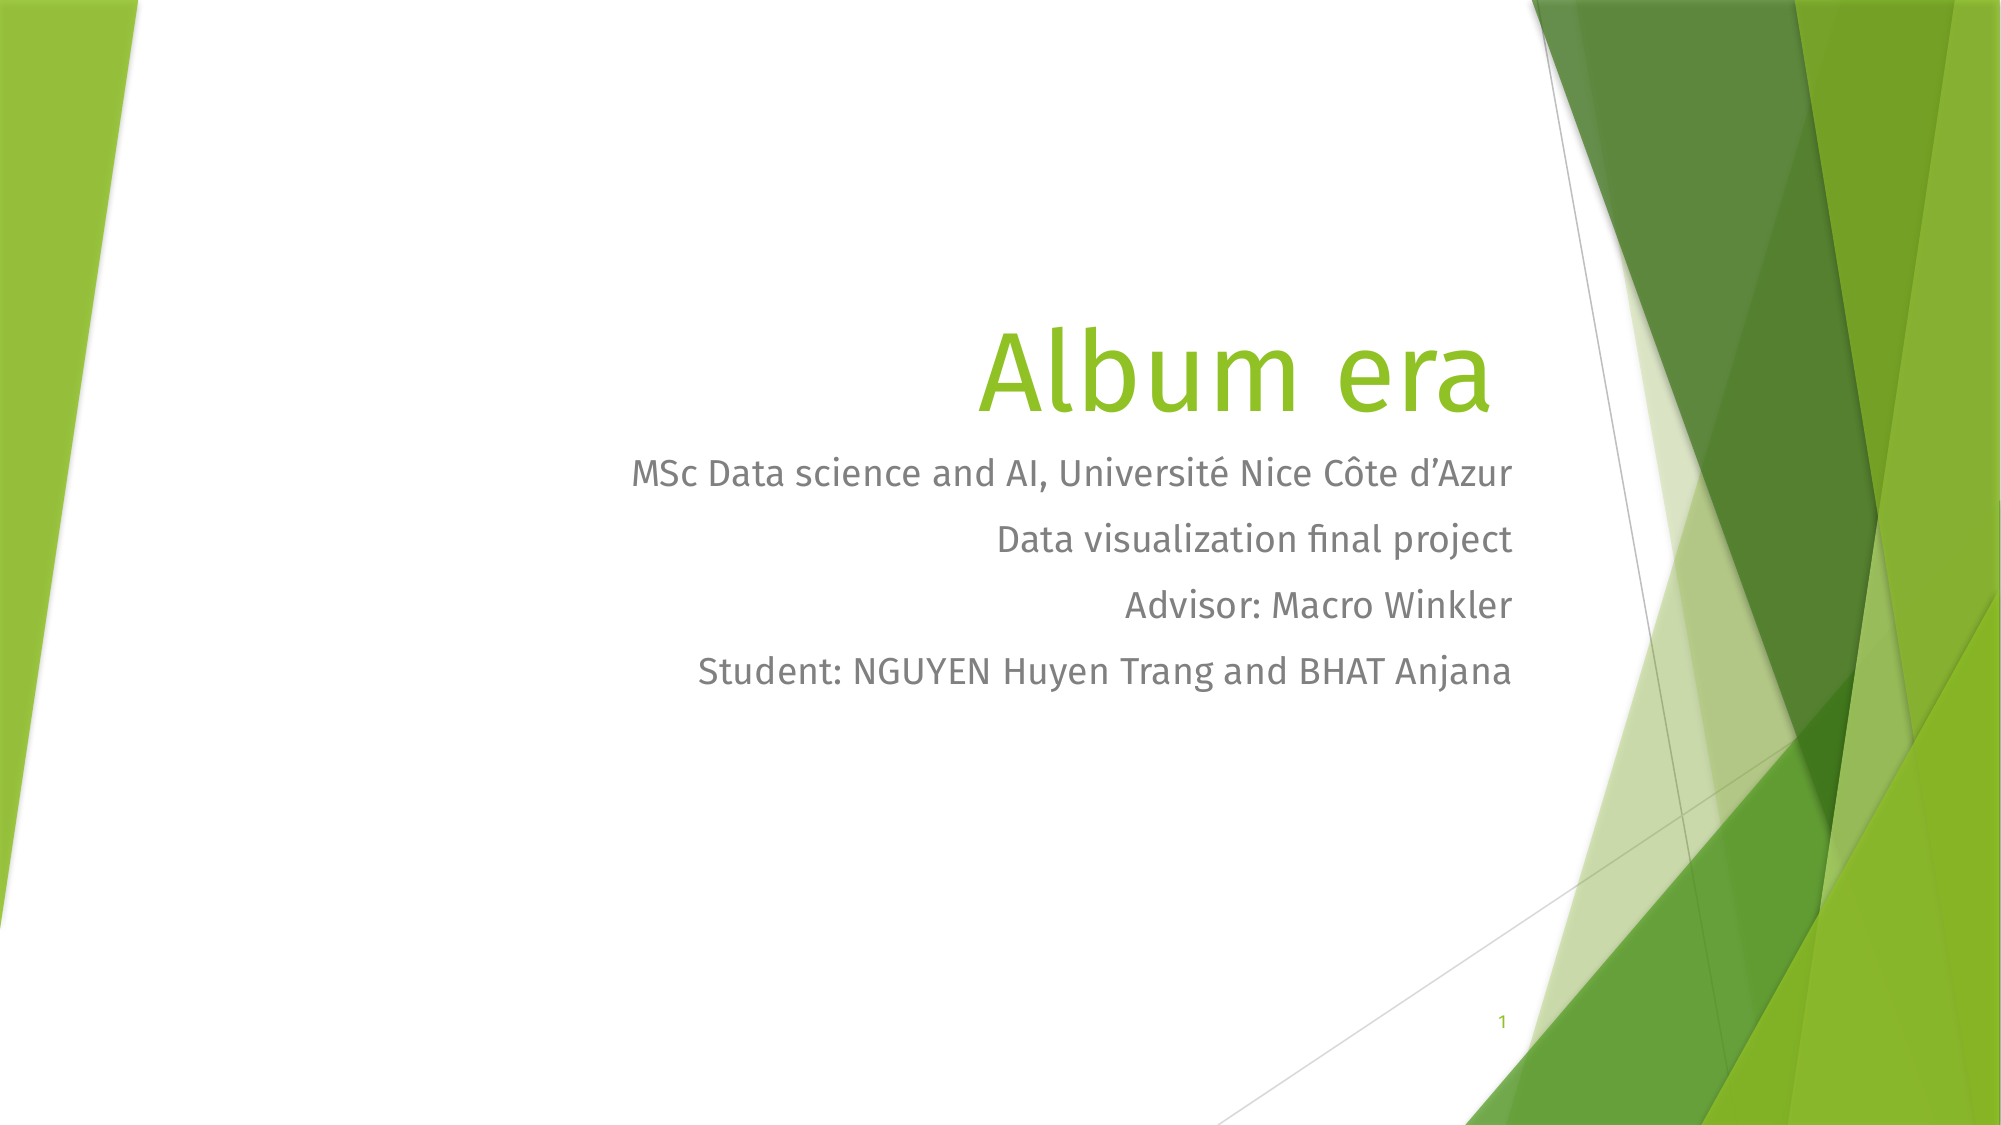

# Album era
MSc Data science and AI, Université Nice Côte d’Azur
Data visualization final project
Advisor: Macro Winkler
Student: NGUYEN Huyen Trang and BHAT Anjana
1